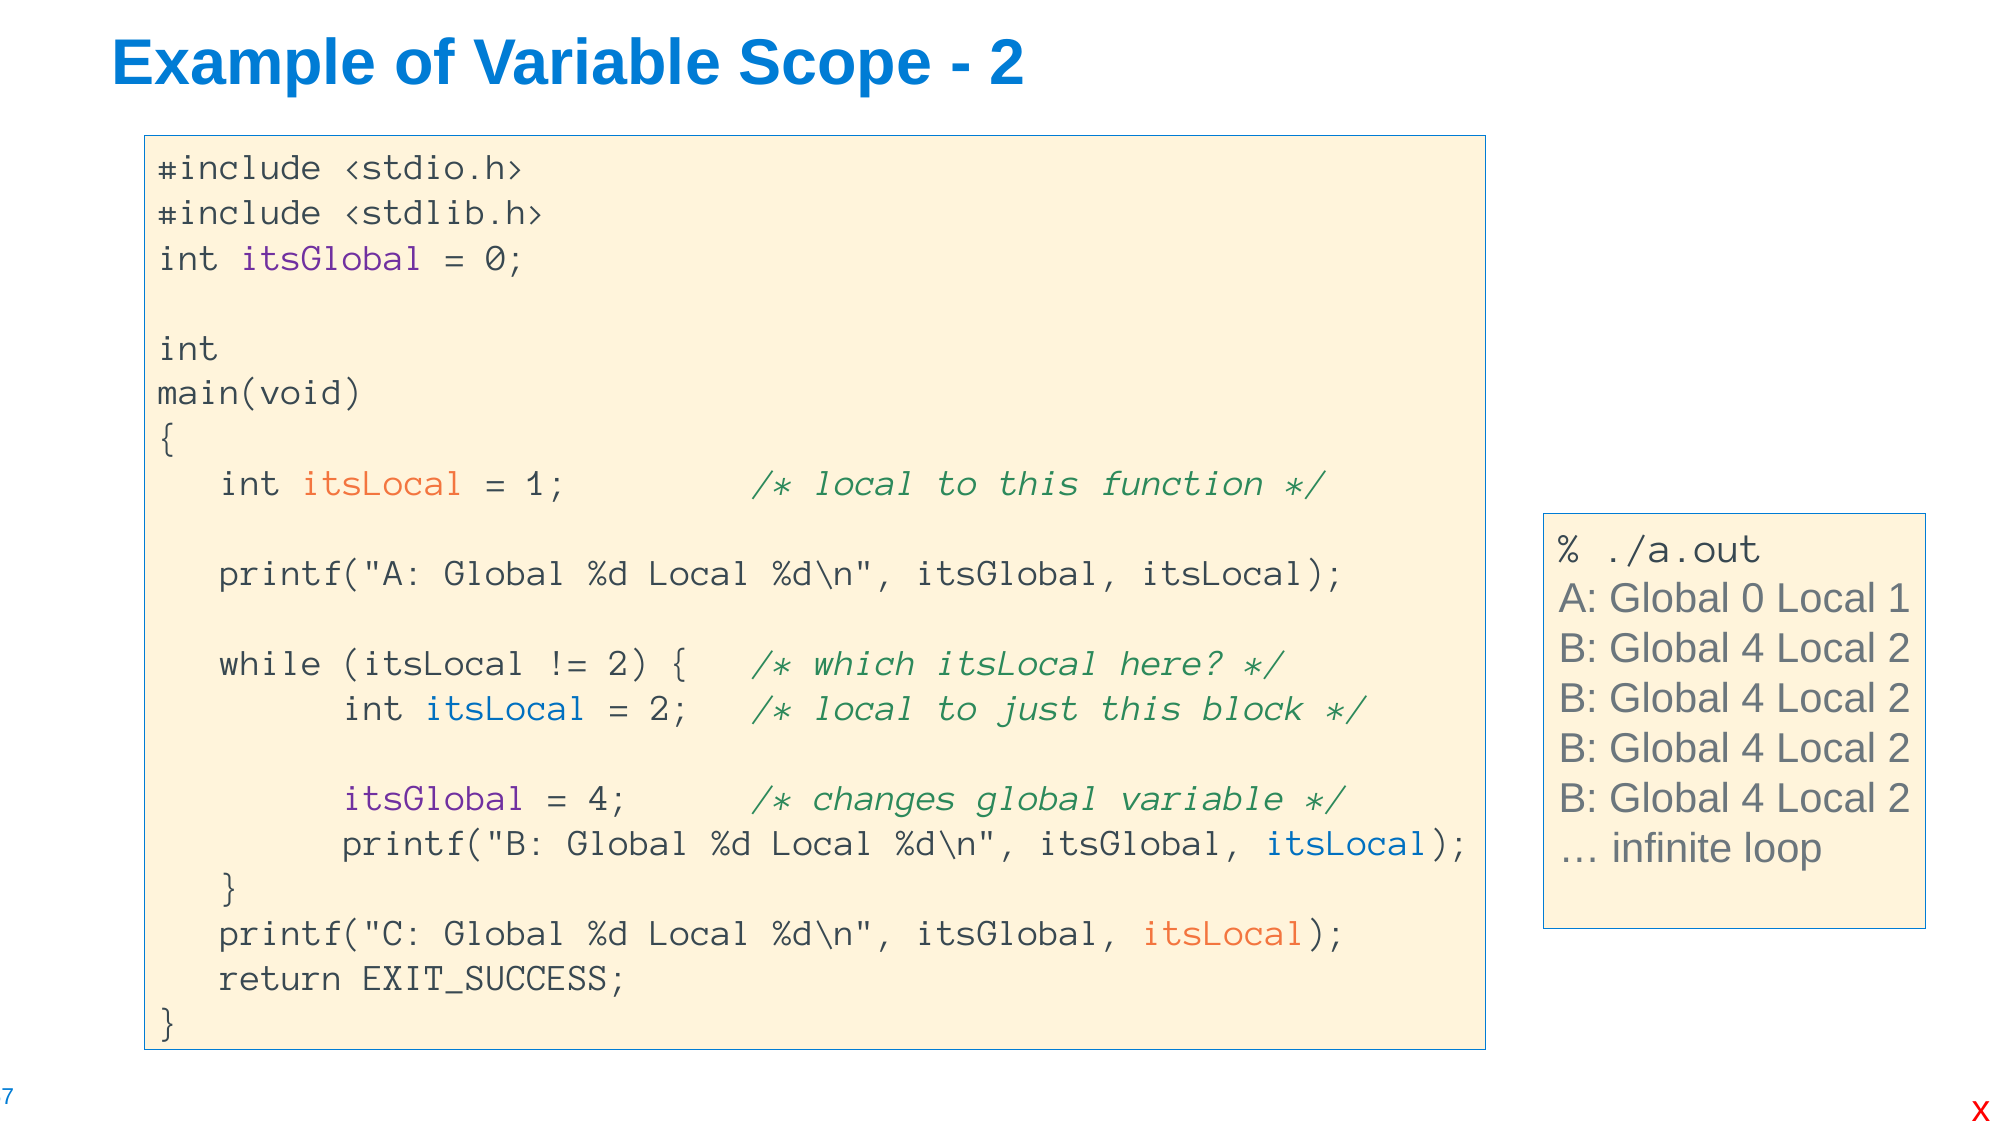

# Example of Variable Scope - 2
#include <stdio.h>
#include <stdlib.h>
int itsGlobal = 0;

int
main(void)
{
   int itsLocal = 1;         /* local to this function */
   printf("A: Global %d Local %d\n", itsGlobal, itsLocal);

   while (itsLocal != 2) {   /* which itsLocal here? */
         int itsLocal = 2;   /* local to just this block */

         itsGlobal = 4;      /* changes global variable */
         printf("B: Global %d Local %d\n", itsGlobal, itsLocal);
   }
   printf("C: Global %d Local %d\n", itsGlobal, itsLocal);
   return EXIT_SUCCESS;
}
% ./a.out
A: Global 0 Local 1
B: Global 4 Local 2
B: Global 4 Local 2
B: Global 4 Local 2
B: Global 4 Local 2
… infinite loop

x